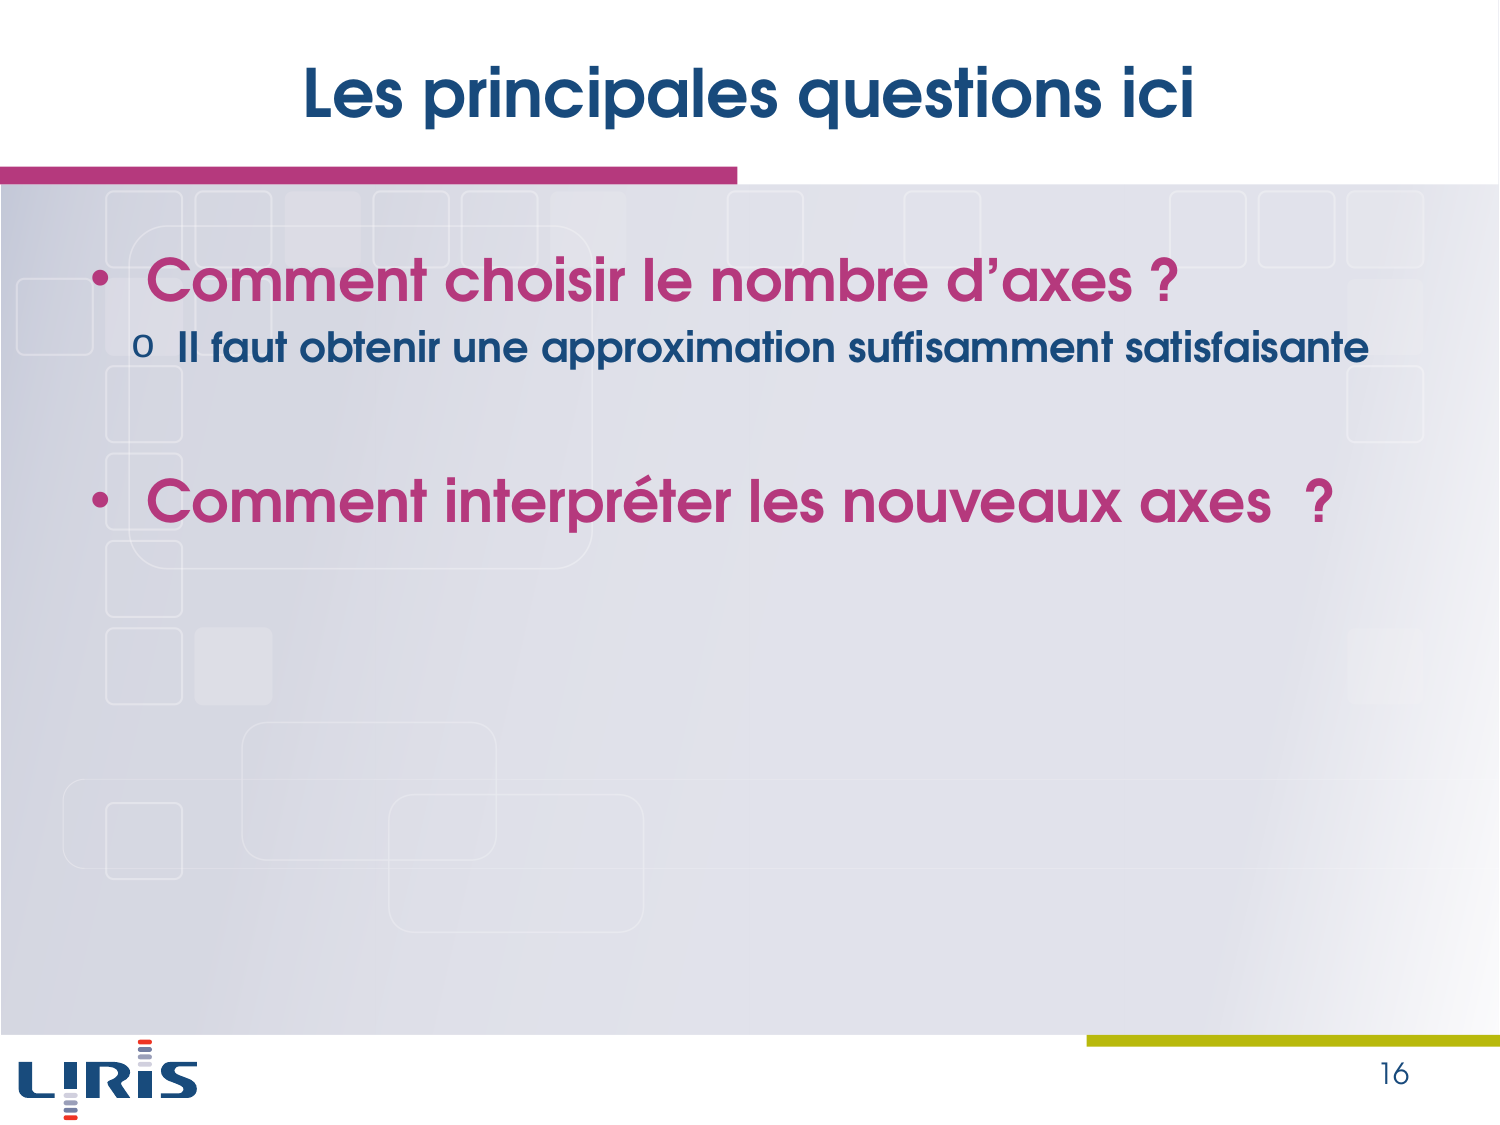

# Les principales questions ici
Comment choisir le nombre d’axes ?
Il faut obtenir une approximation suffisamment satisfaisante

Comment interpréter les nouveaux axes  ?
16